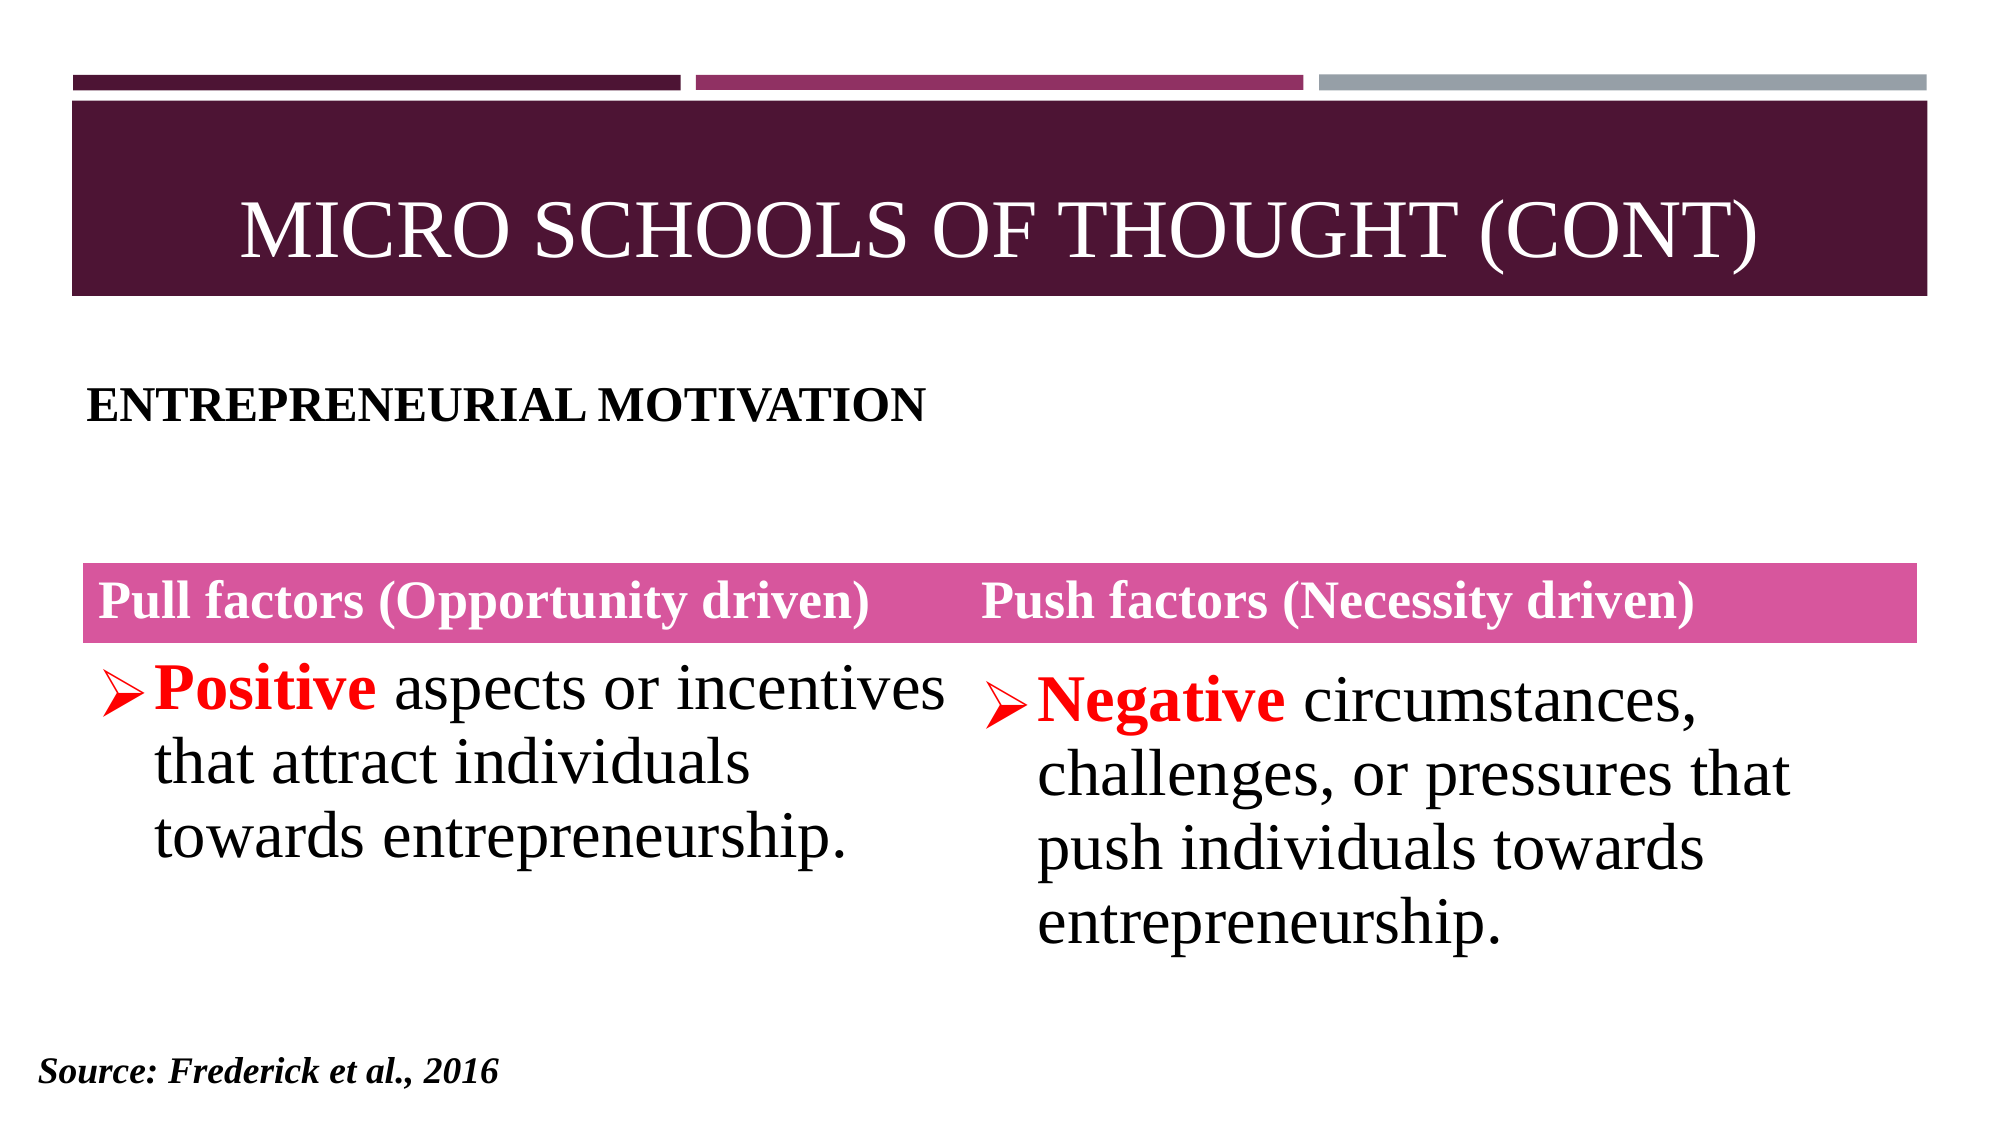

# MICRO SCHOOLS OF THOUGHT (CONT)
ENTREPRENEURIAL MOTIVATION

| Pull factors (Opportunity driven) | Push factors (Necessity driven) |
| --- | --- |
| Positive aspects or incentives that attract individuals towards entrepreneurship. | Negative circumstances, challenges, or pressures that push individuals towards entrepreneurship. |
Source: Frederick et al., 2016